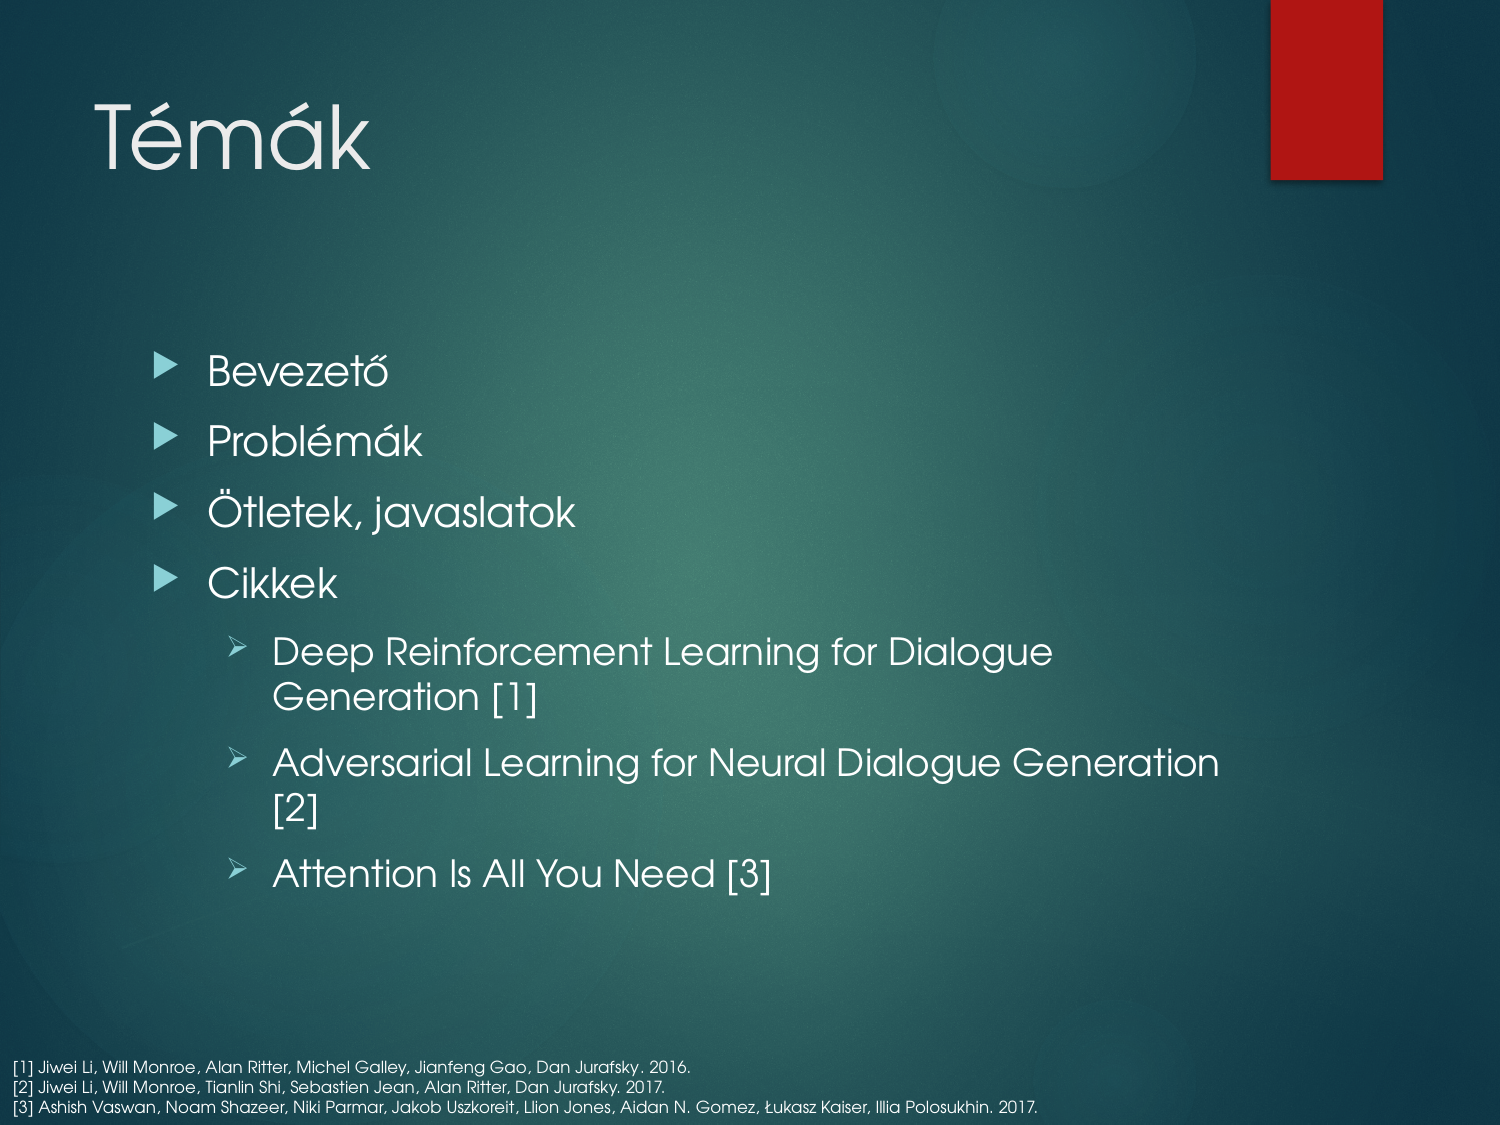

# Témák
Bevezető
Problémák
Ötletek, javaslatok
Cikkek
Deep Reinforcement Learning for Dialogue Generation [1]
Adversarial Learning for Neural Dialogue Generation [2]
Attention Is All You Need [3]
[1] Jiwei Li, Will Monroe, Alan Ritter, Michel Galley, Jianfeng Gao, Dan Jurafsky. 2016.
[2] Jiwei Li, Will Monroe, Tianlin Shi, Sebastien Jean, Alan Ritter, Dan Jurafsky. 2017.
[3] Ashish Vaswan, Noam Shazeer, Niki Parmar, Jakob Uszkoreit, Llion Jones, Aidan N. Gomez, Łukasz Kaiser, Illia Polosukhin. 2017.